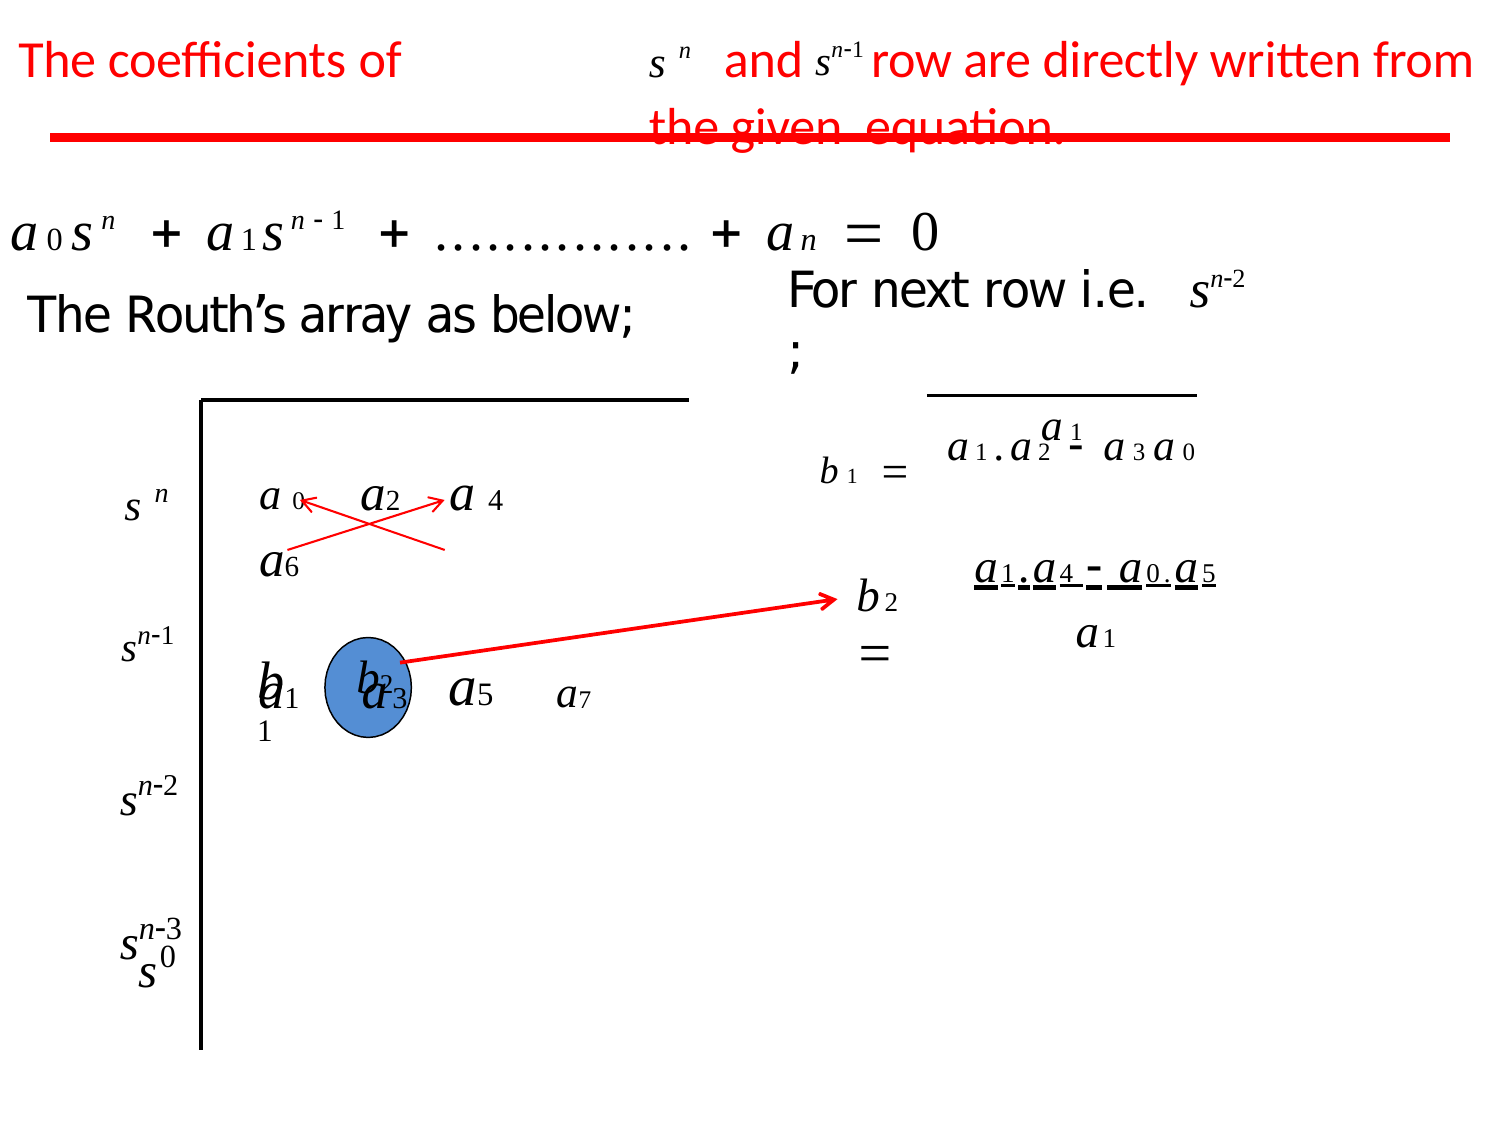

The coefficients of	sn and sn−1 row are directly written from the given  equation.
a0sn + a1sn−1 + ............... + an = 0

For next row i.e.	sn−2	;
b1 = a1.a2 − a3a0
The Routh’s array as below;
a1

a 0	a2	a 4	a6
a1	a3	a5	a7
sn
sn−1
sn−2
sn−3
a1.a4 − a0.a5
a1
b2 =

b1
b2
s0